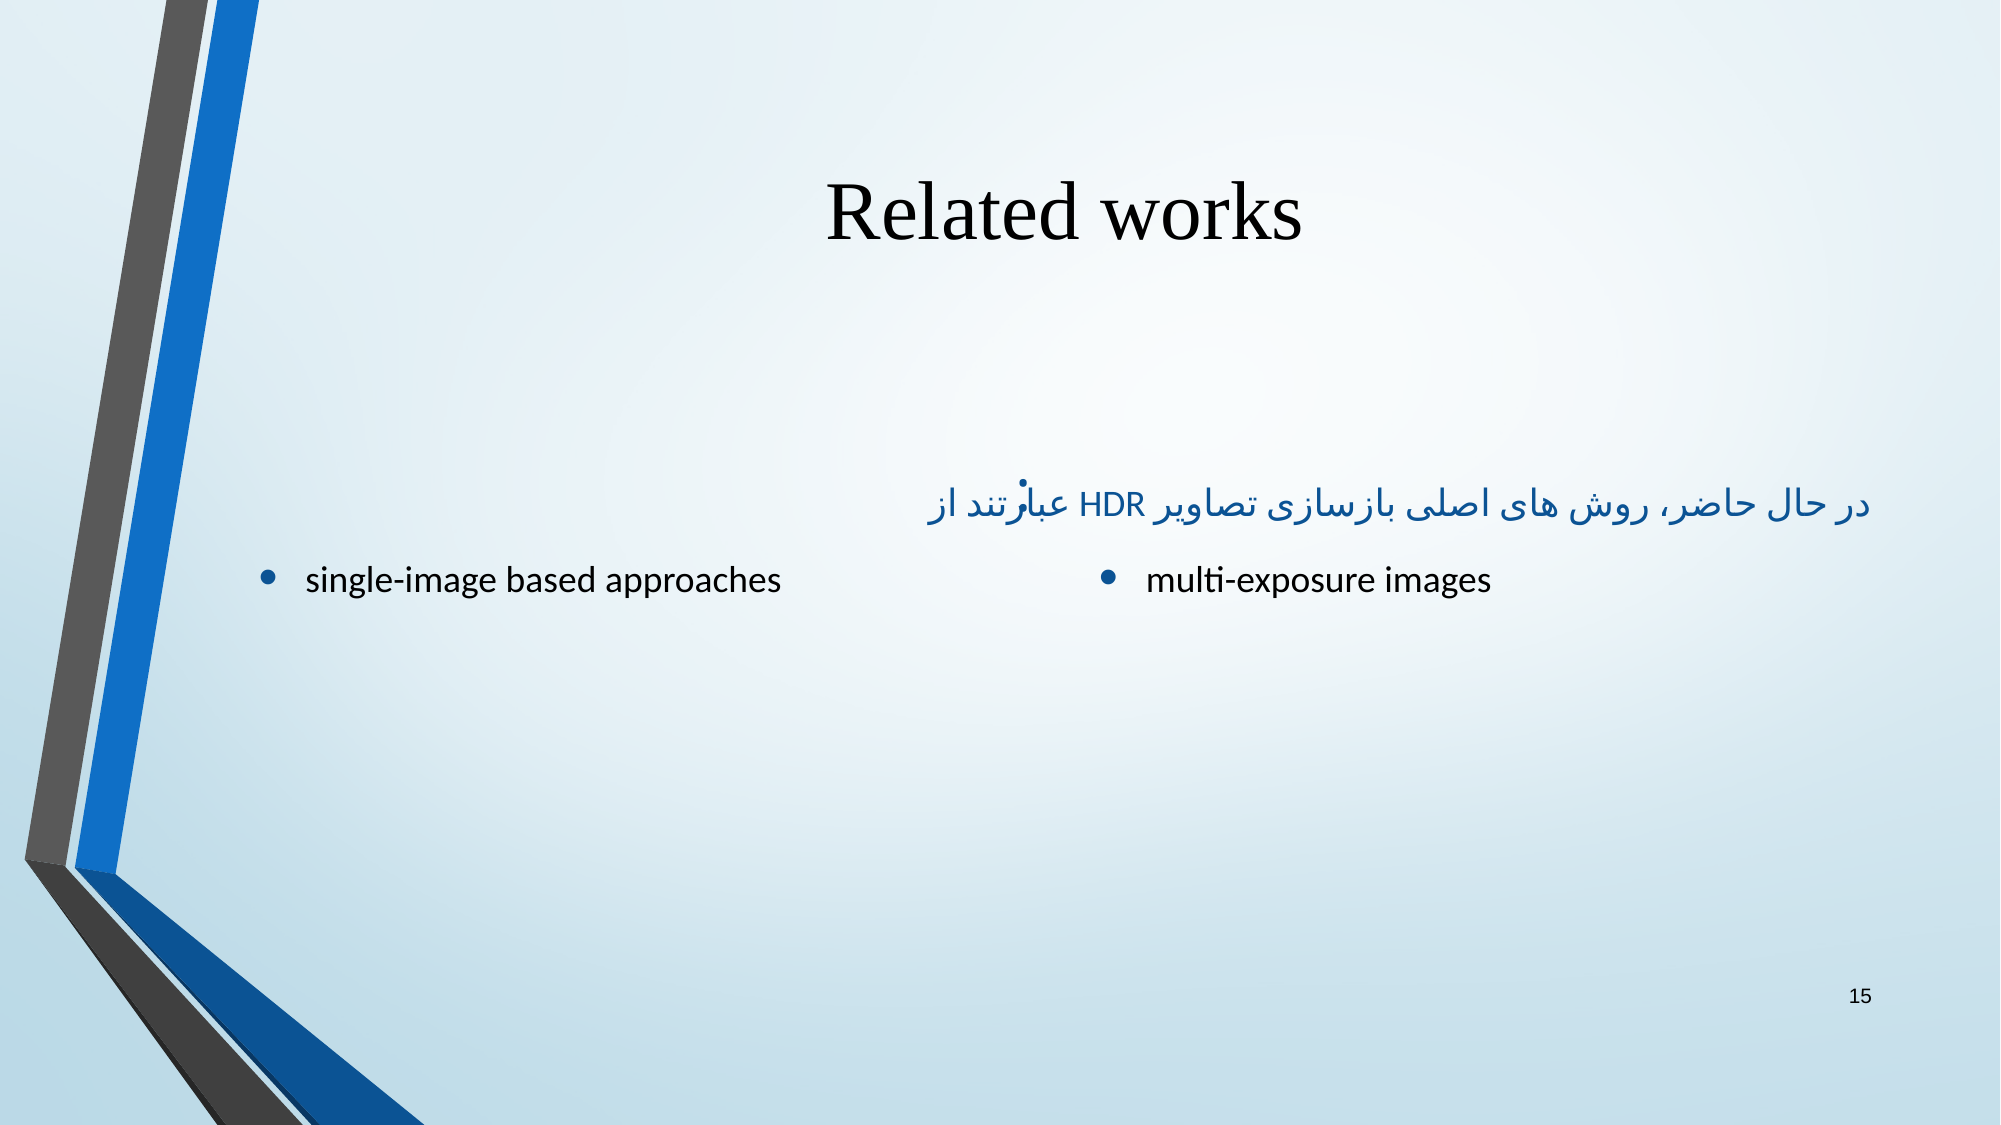

# Related works
:
در حال حاضر، روش های اصلی بازسازی تصاویر HDR عبارتند از
single-image based approaches
multi-exposure images

15